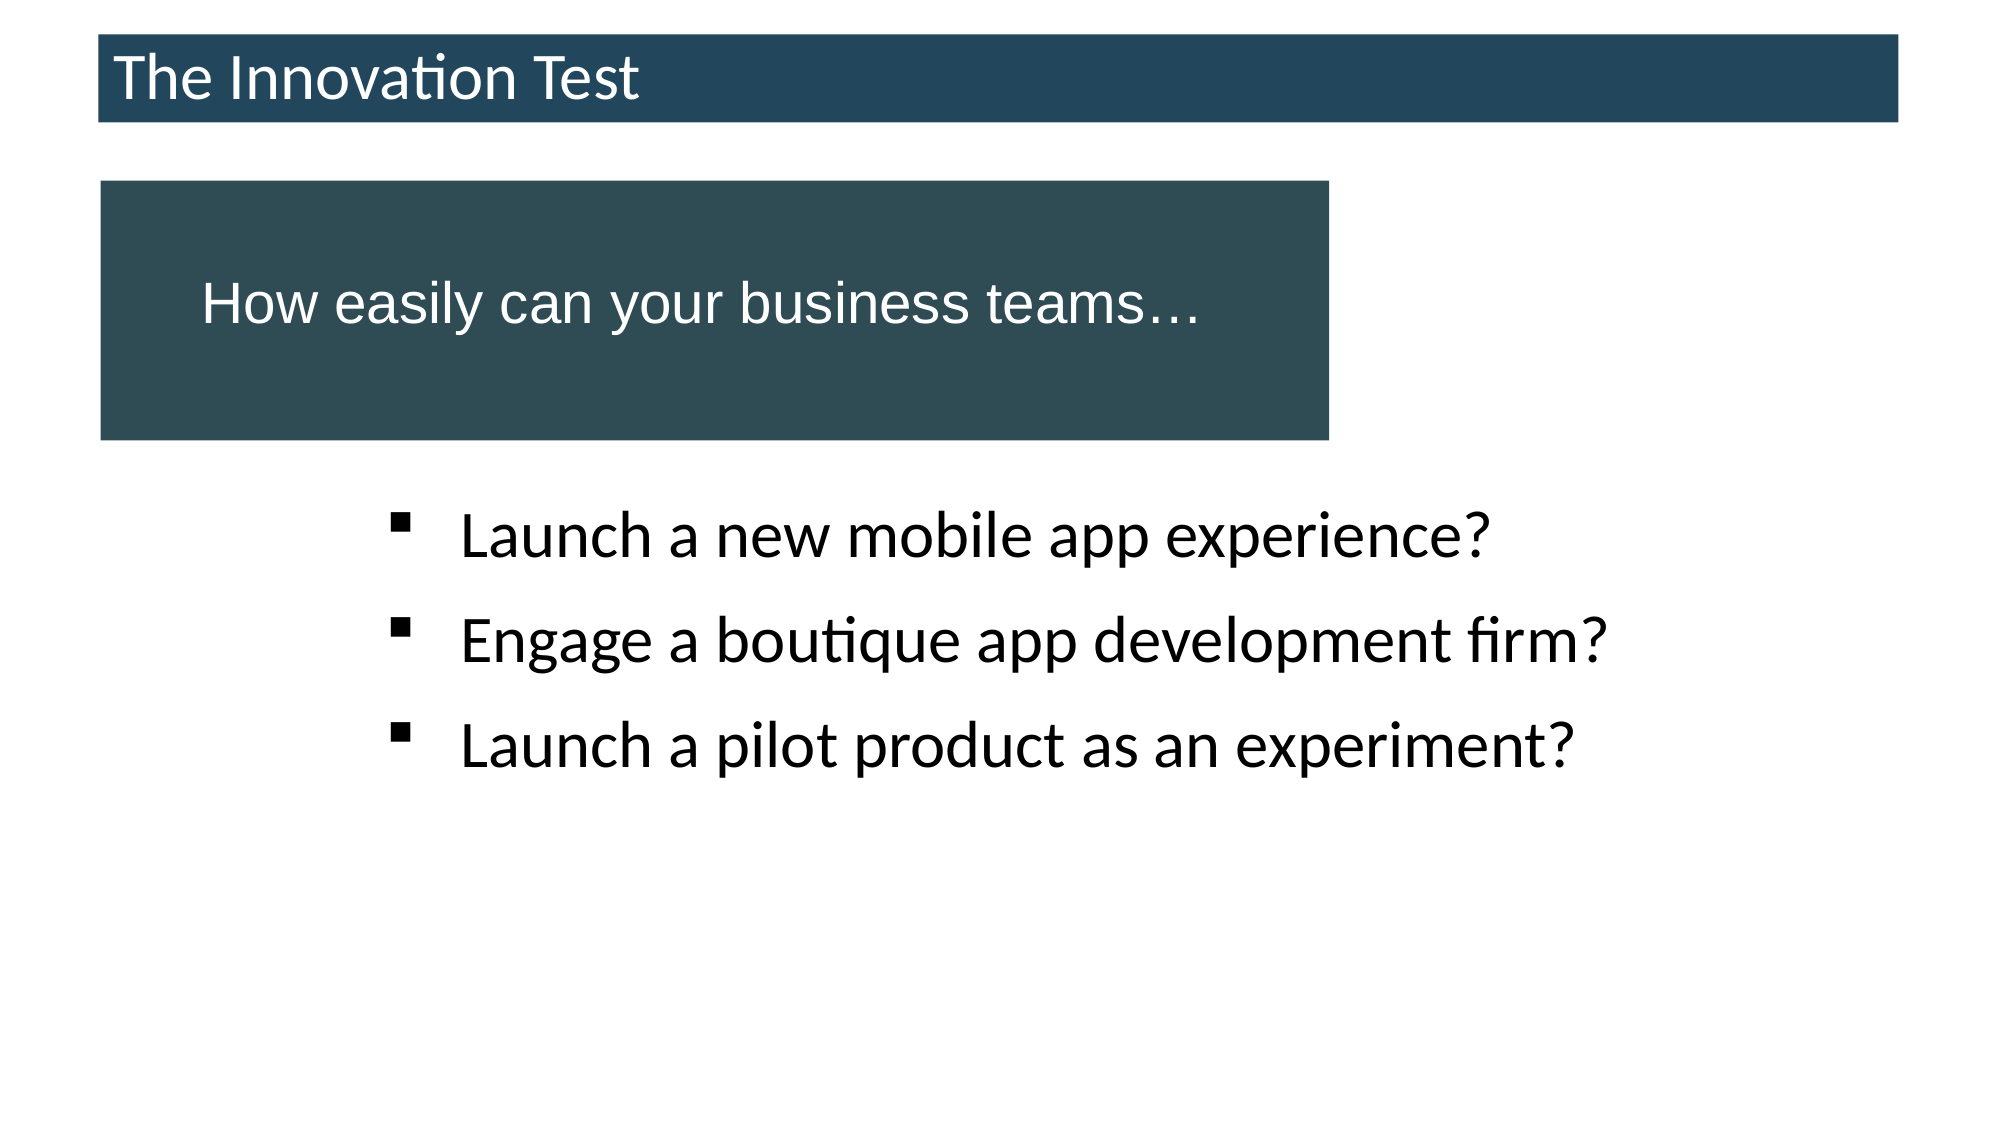

# The Innovation Test

How easily can your business teams…
Launch a new mobile app experience?
Engage a boutique app development firm?
Launch a pilot product as an experiment?